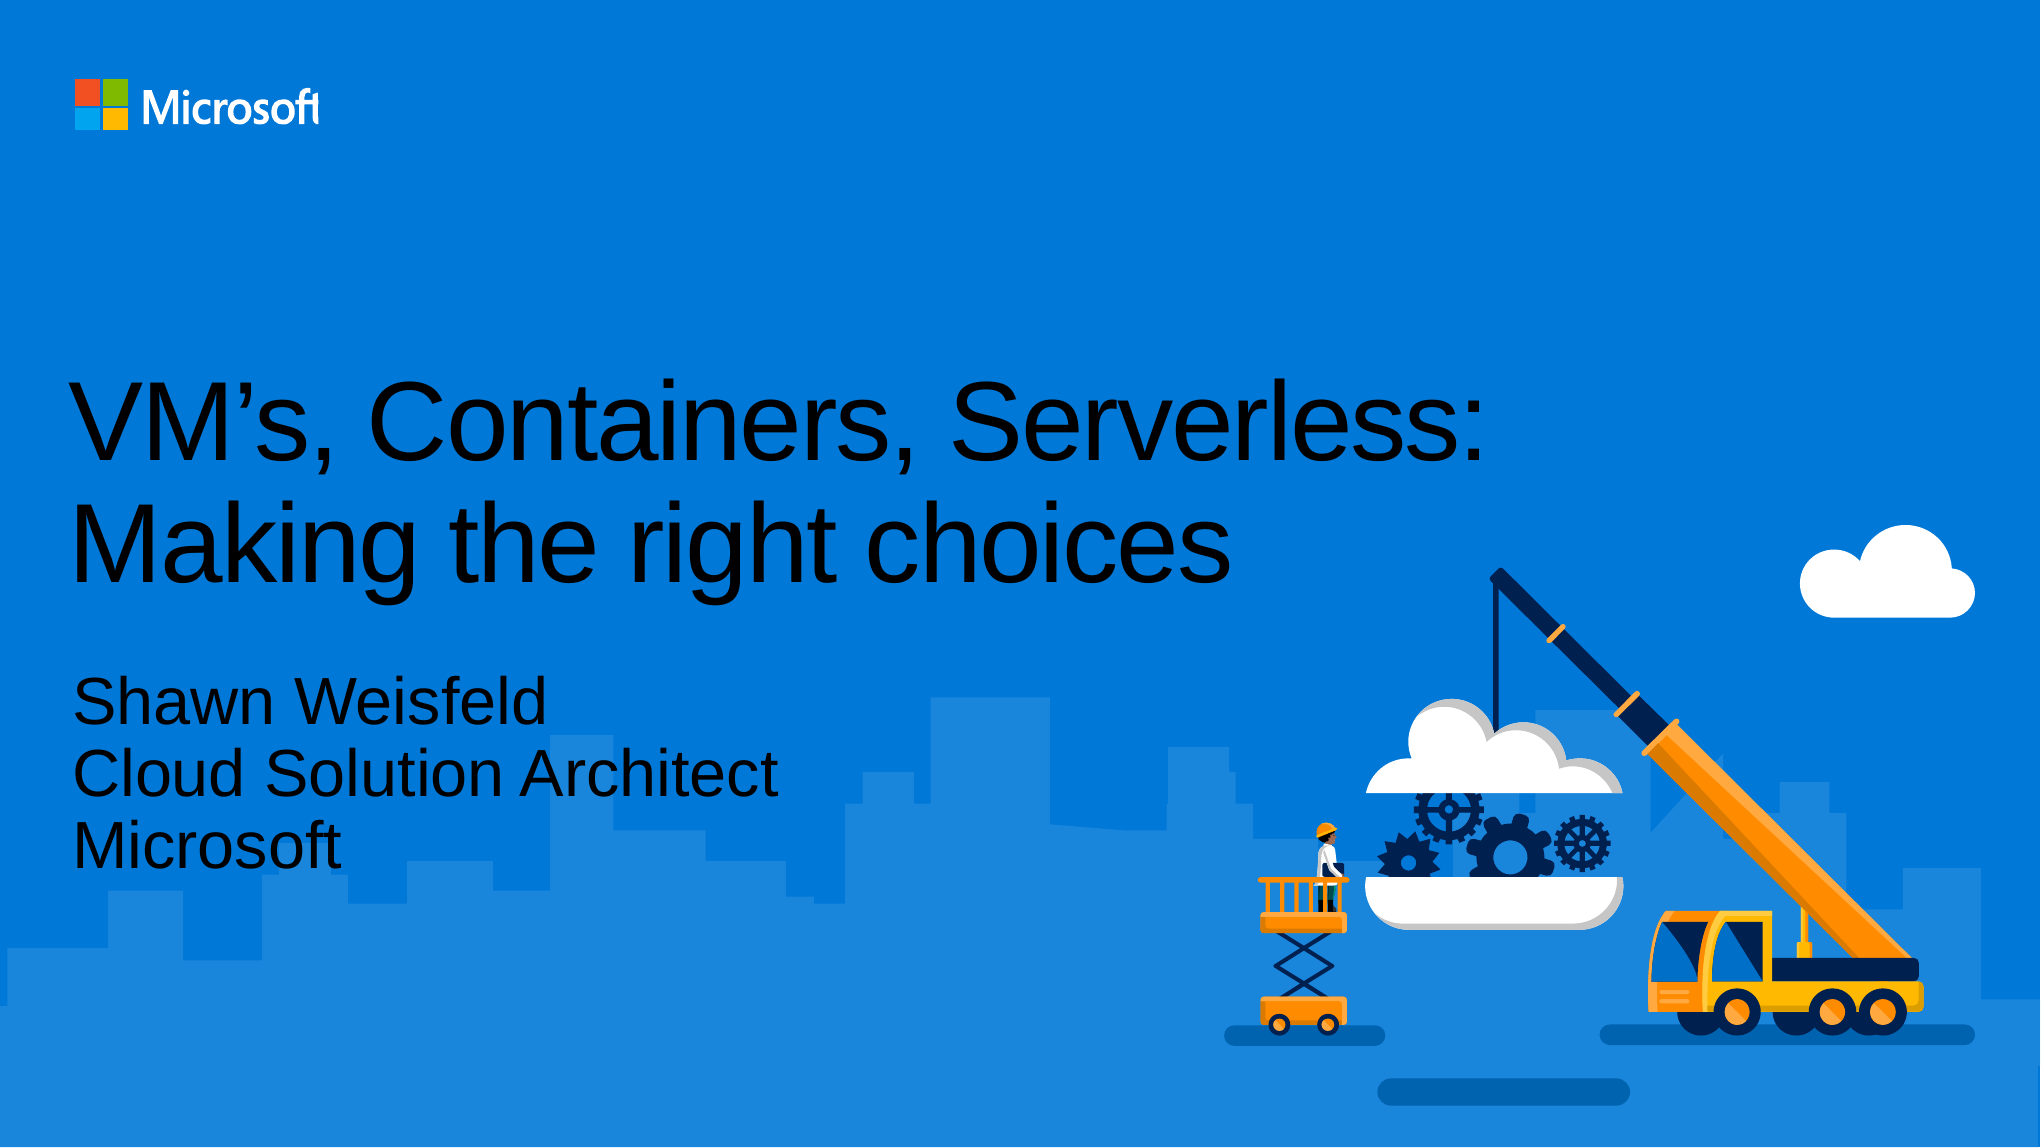

# VM’s, Containers, Serverless: Making the right choices
Shawn Weisfeld
Cloud Solution Architect
Microsoft